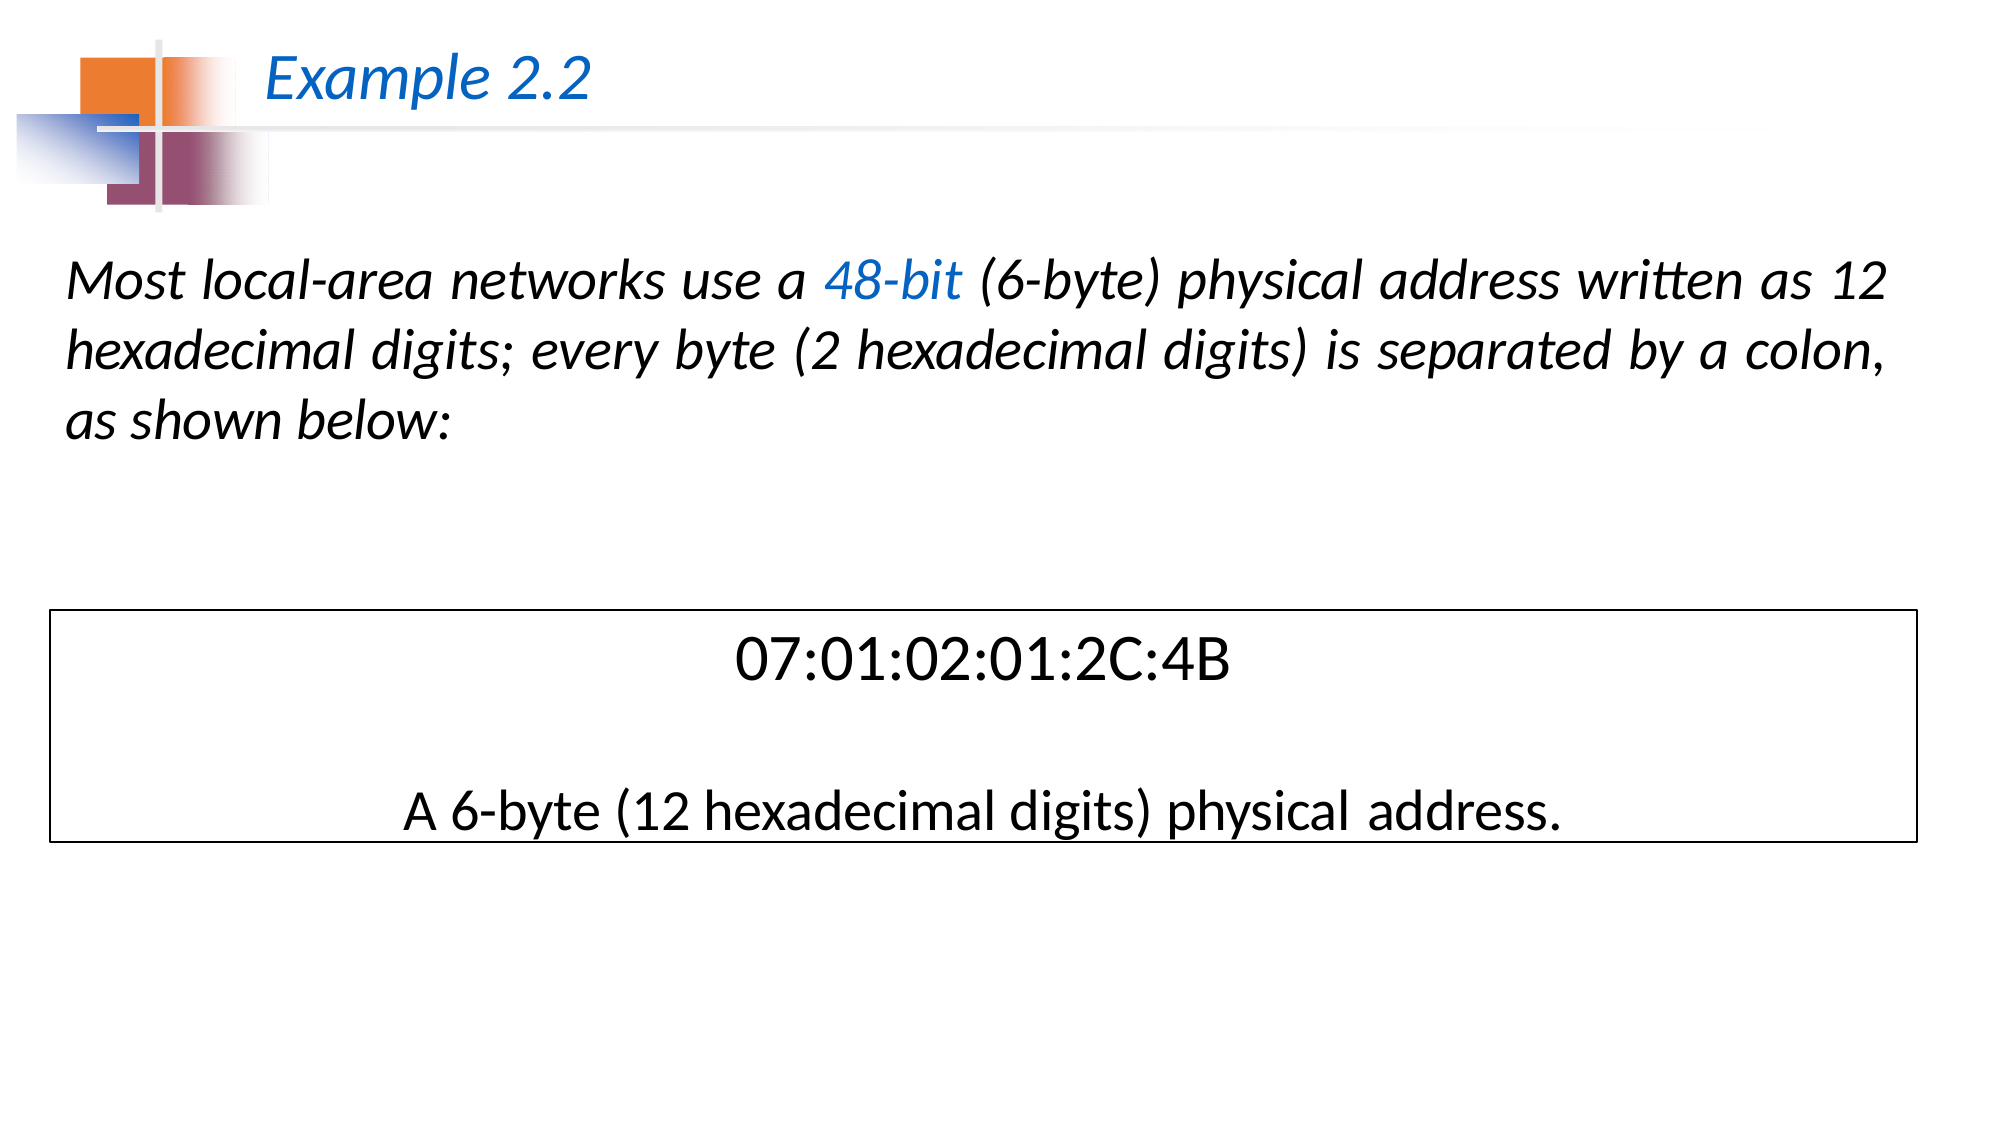

# Example 2.2

Most local-area networks use a 48-bit (6-byte) physical address written as 12  hexadecimal digits; every byte (2 hexadecimal digits) is separated by a colon,  as shown below:
07:01:02:01:2C:4B

A 6-byte (12 hexadecimal digits) physical address.